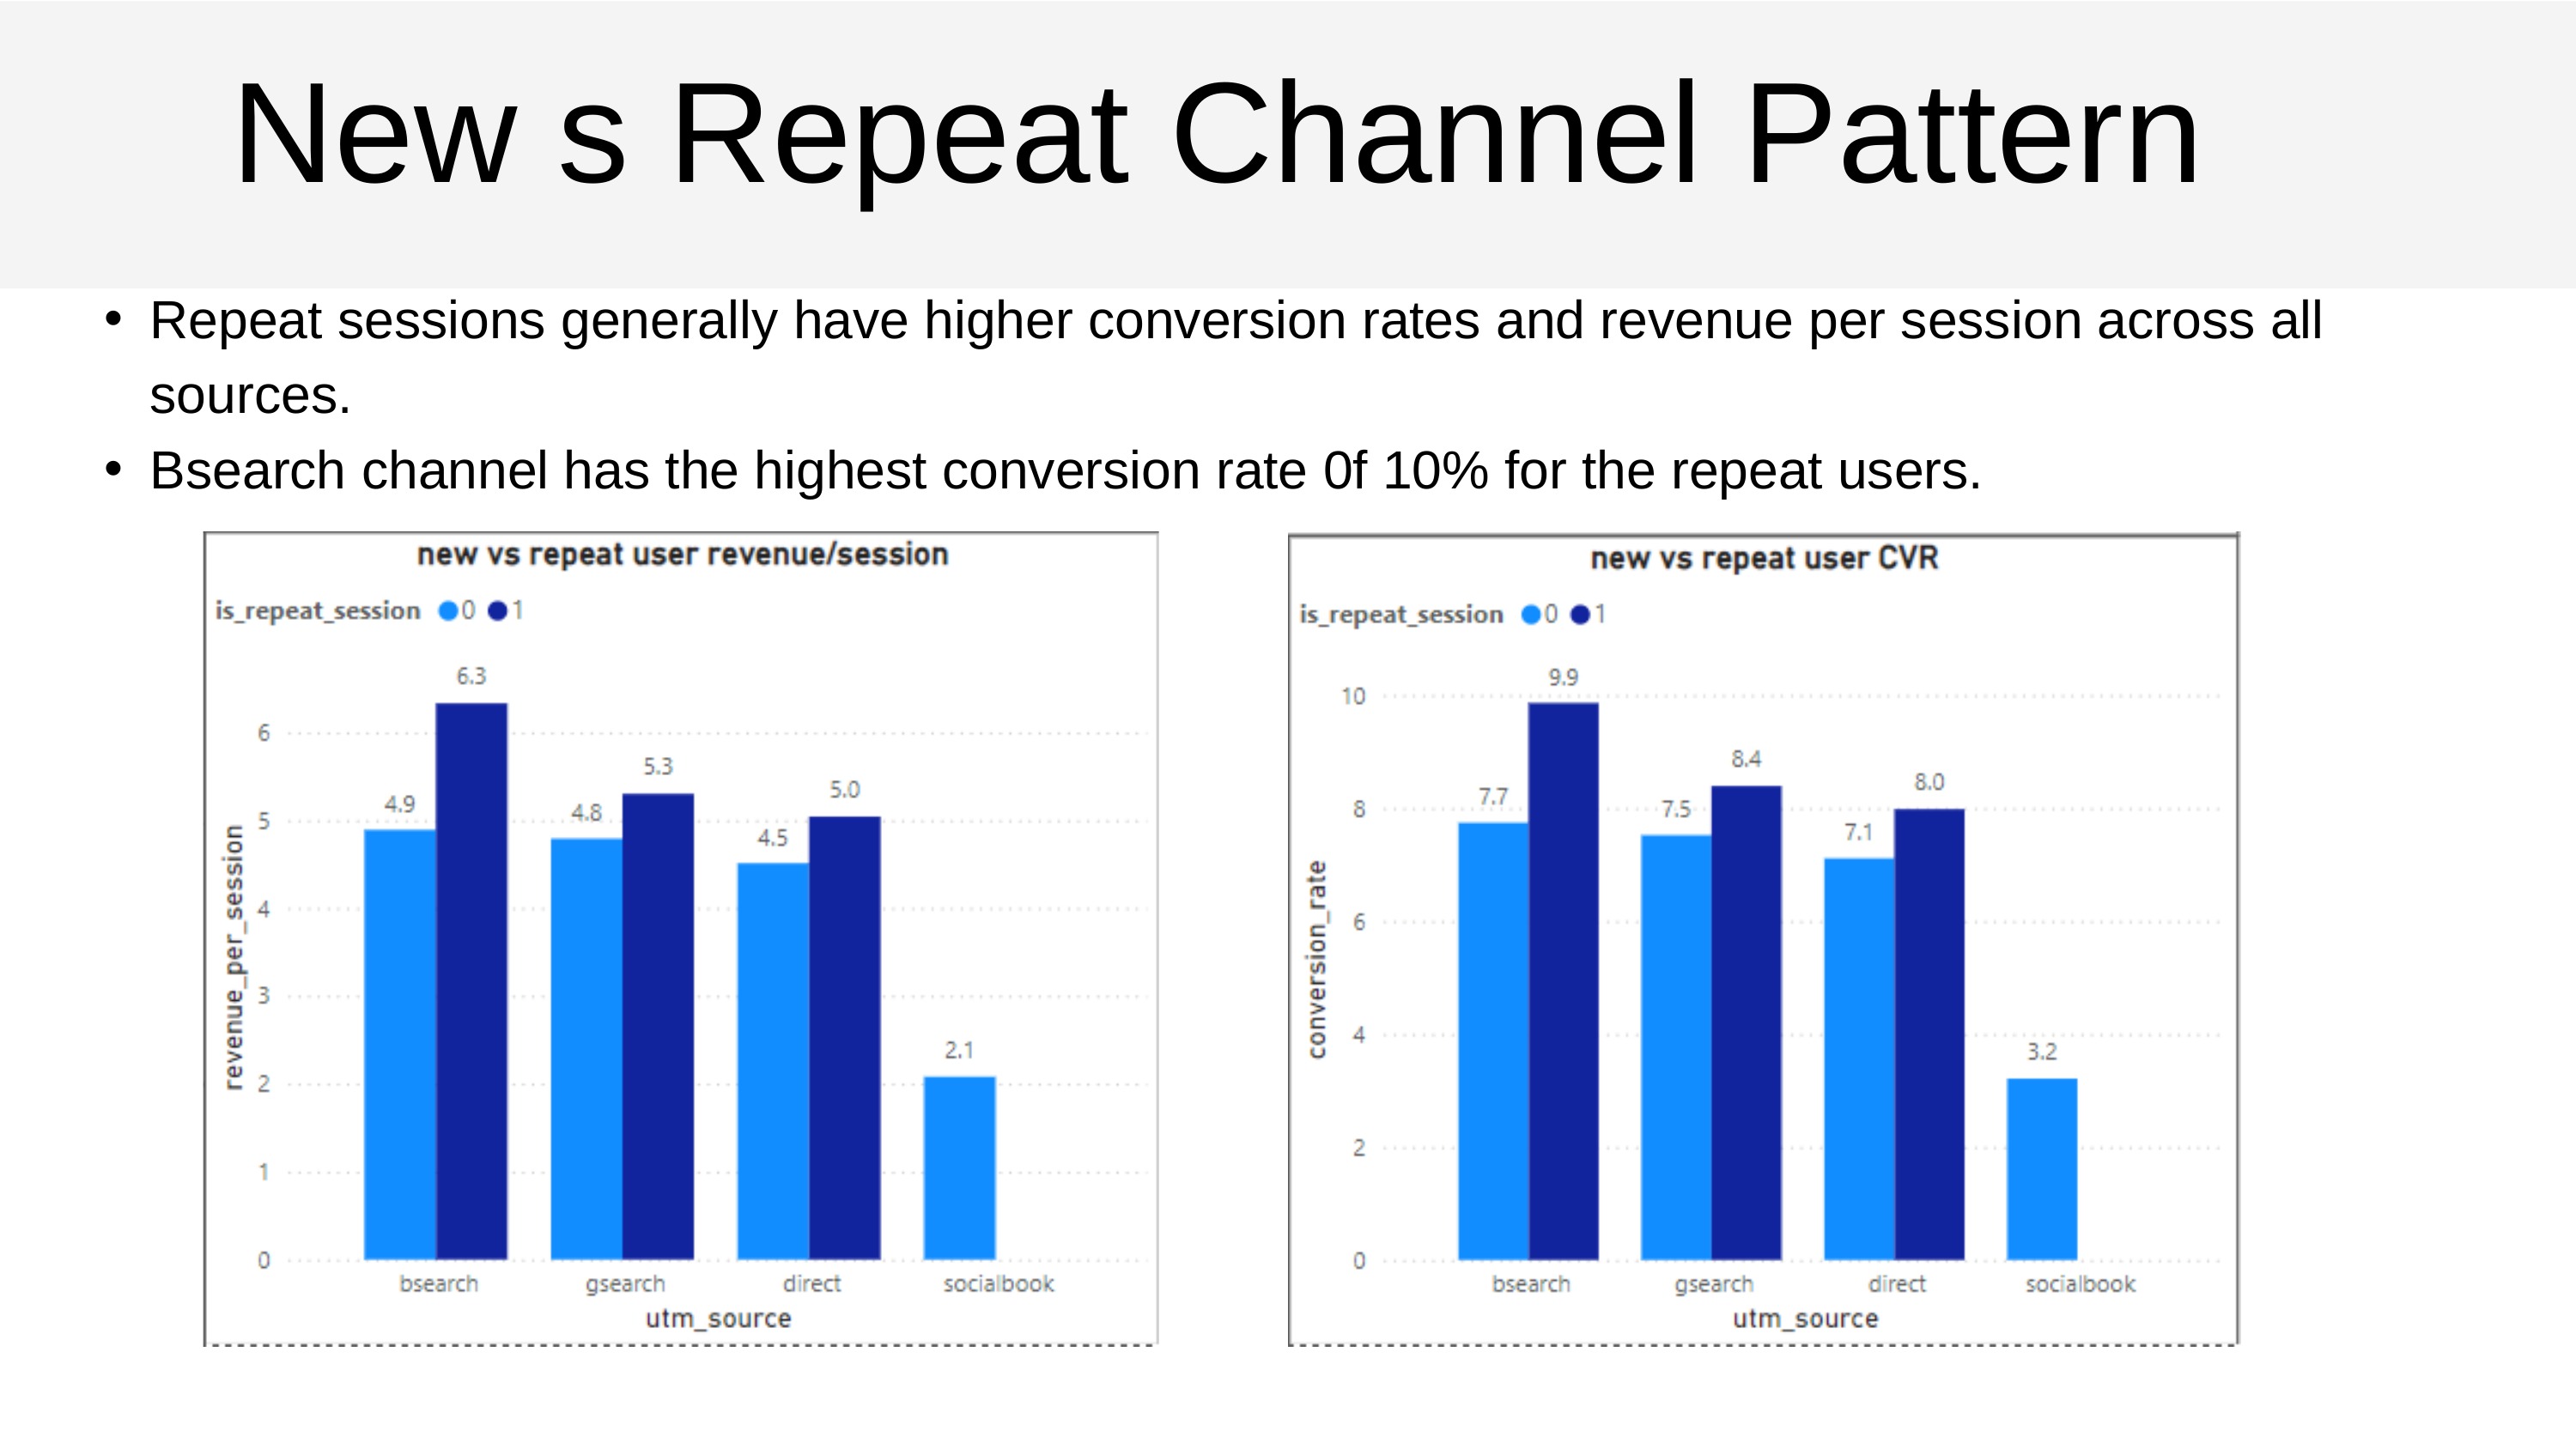

New s Repeat Channel Pattern
Repeat sessions generally have higher conversion rates and revenue per session across all sources.
Bsearch channel has the highest conversion rate 0f 10% for the repeat users.